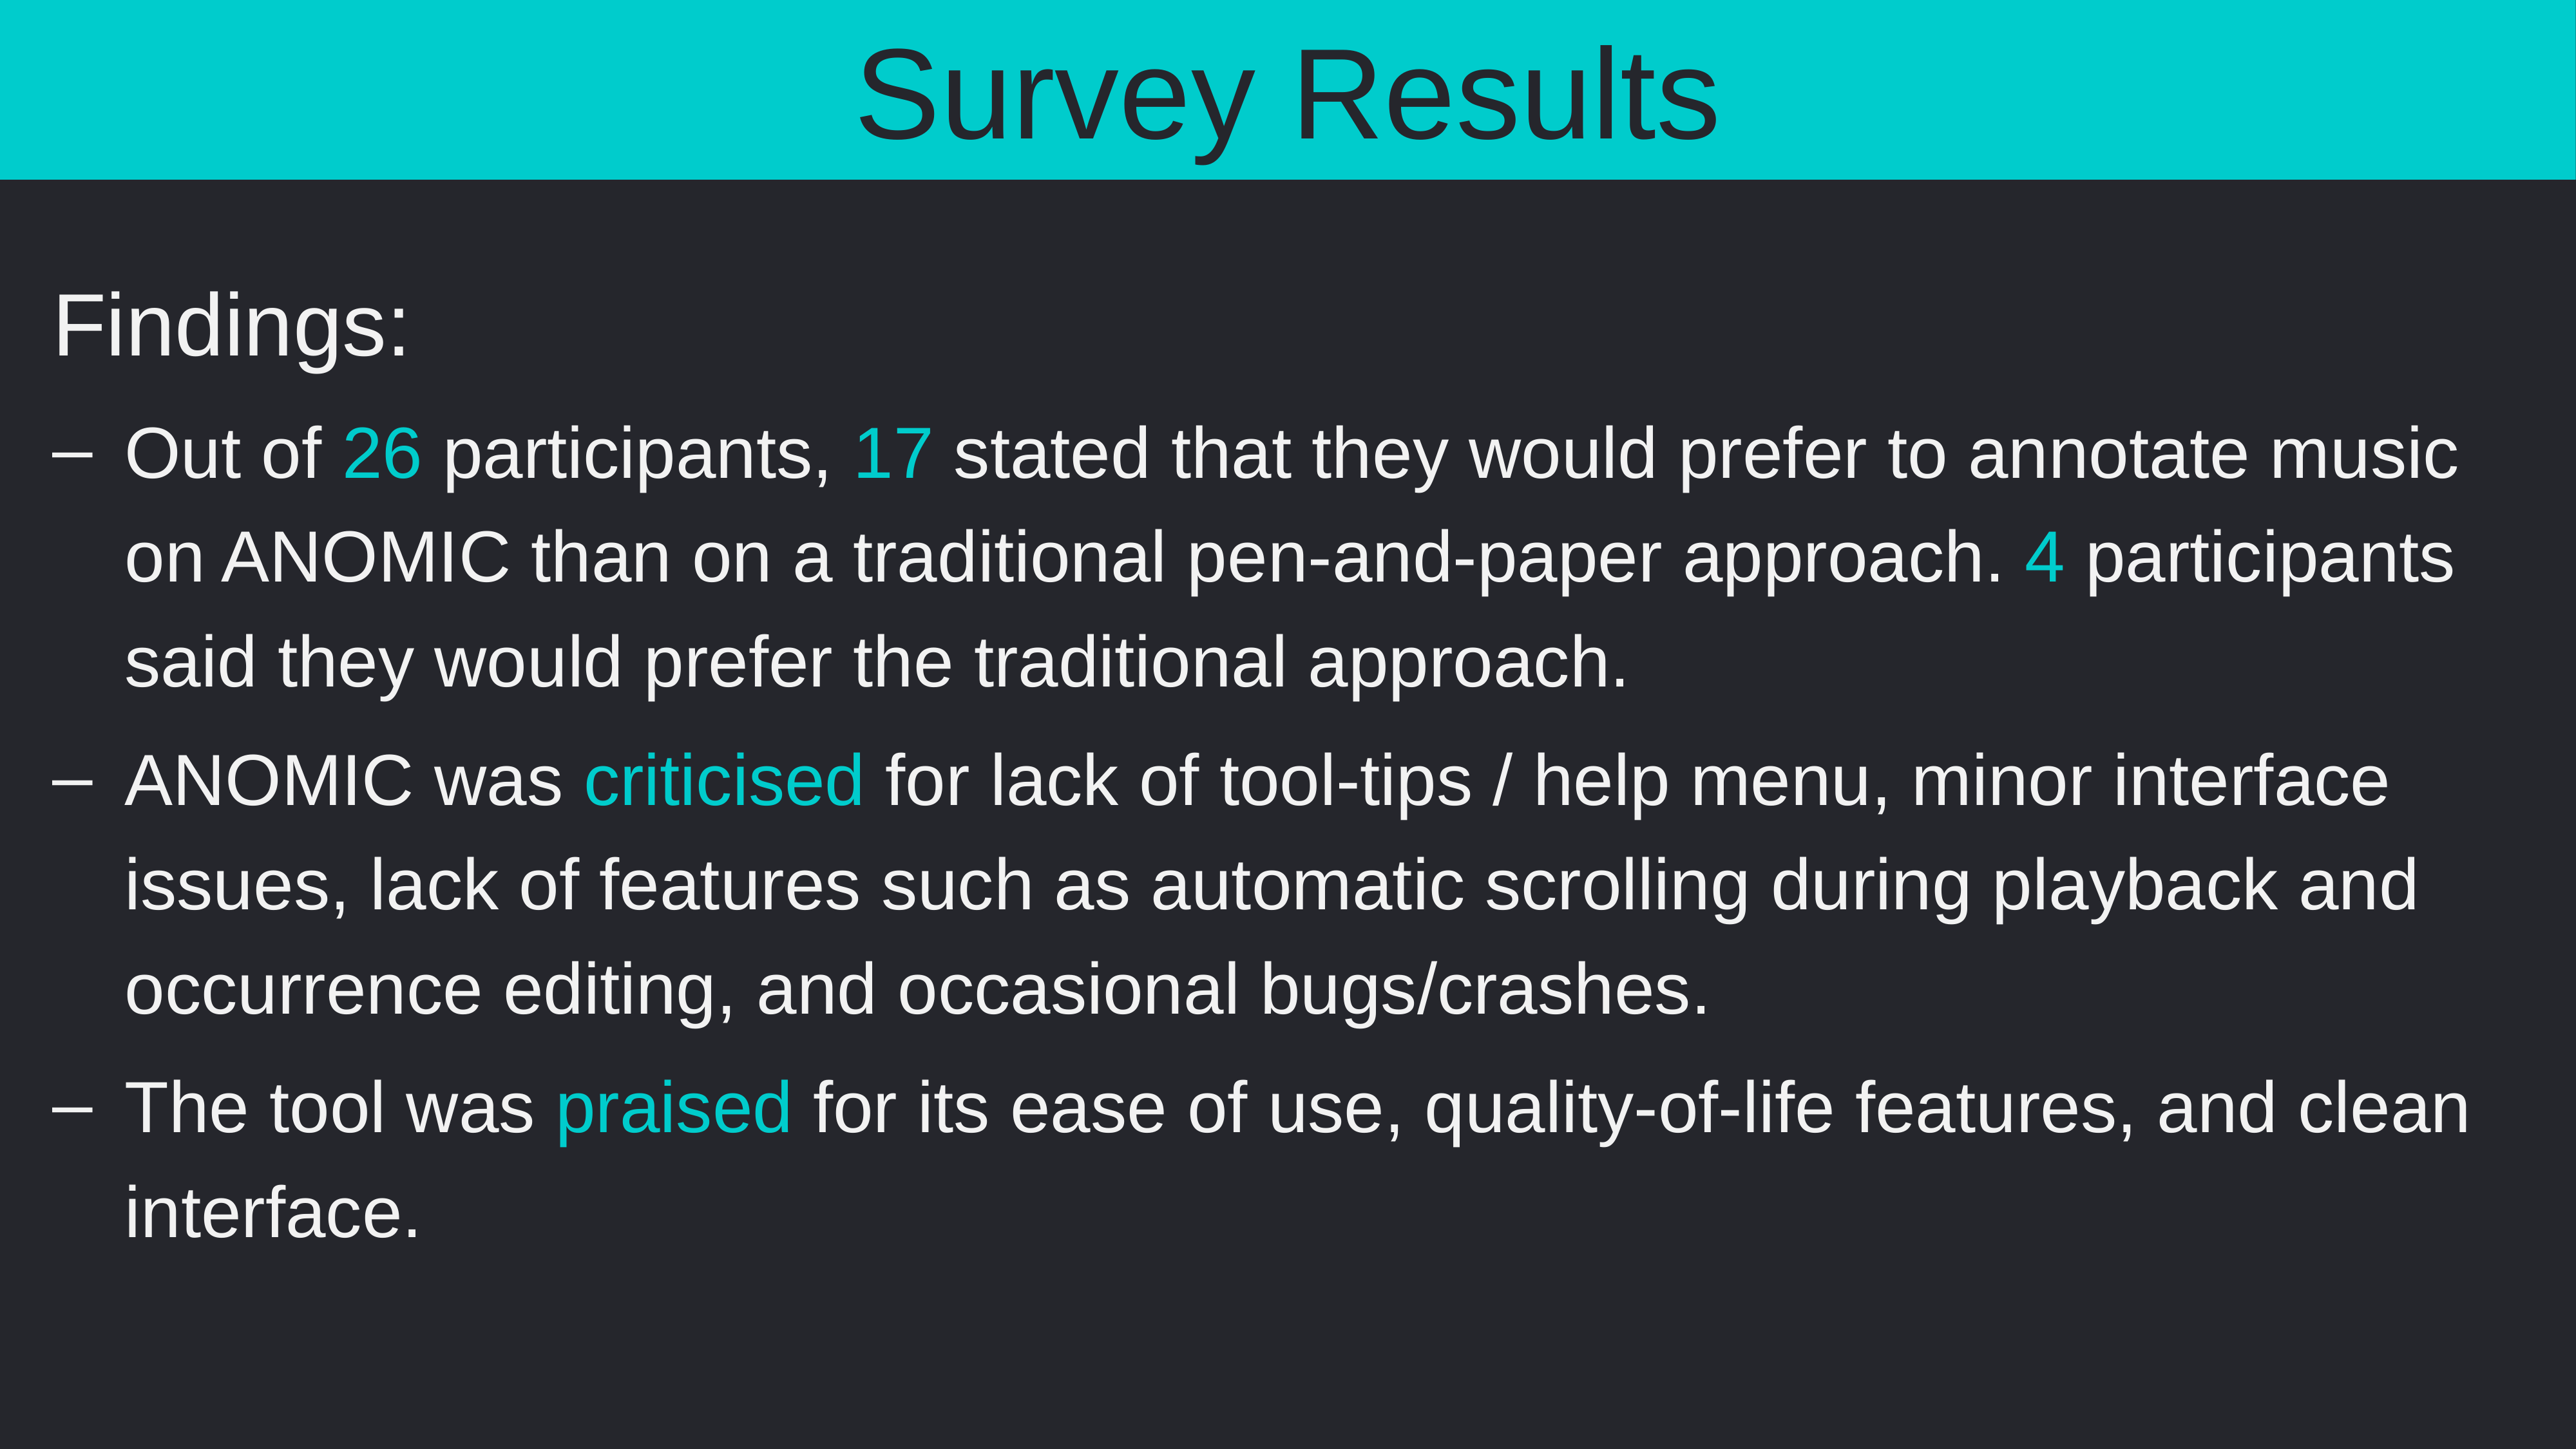

Survey Results
Findings:
Out of 26 participants, 17 stated that they would prefer to annotate music on ANOMIC than on a traditional pen-and-paper approach. 4 participants said they would prefer the traditional approach.
ANOMIC was criticised for lack of tool-tips / help menu, minor interface issues, lack of features such as automatic scrolling during playback and occurrence editing, and occasional bugs/crashes.
The tool was praised for its ease of use, quality-of-life features, and clean interface.